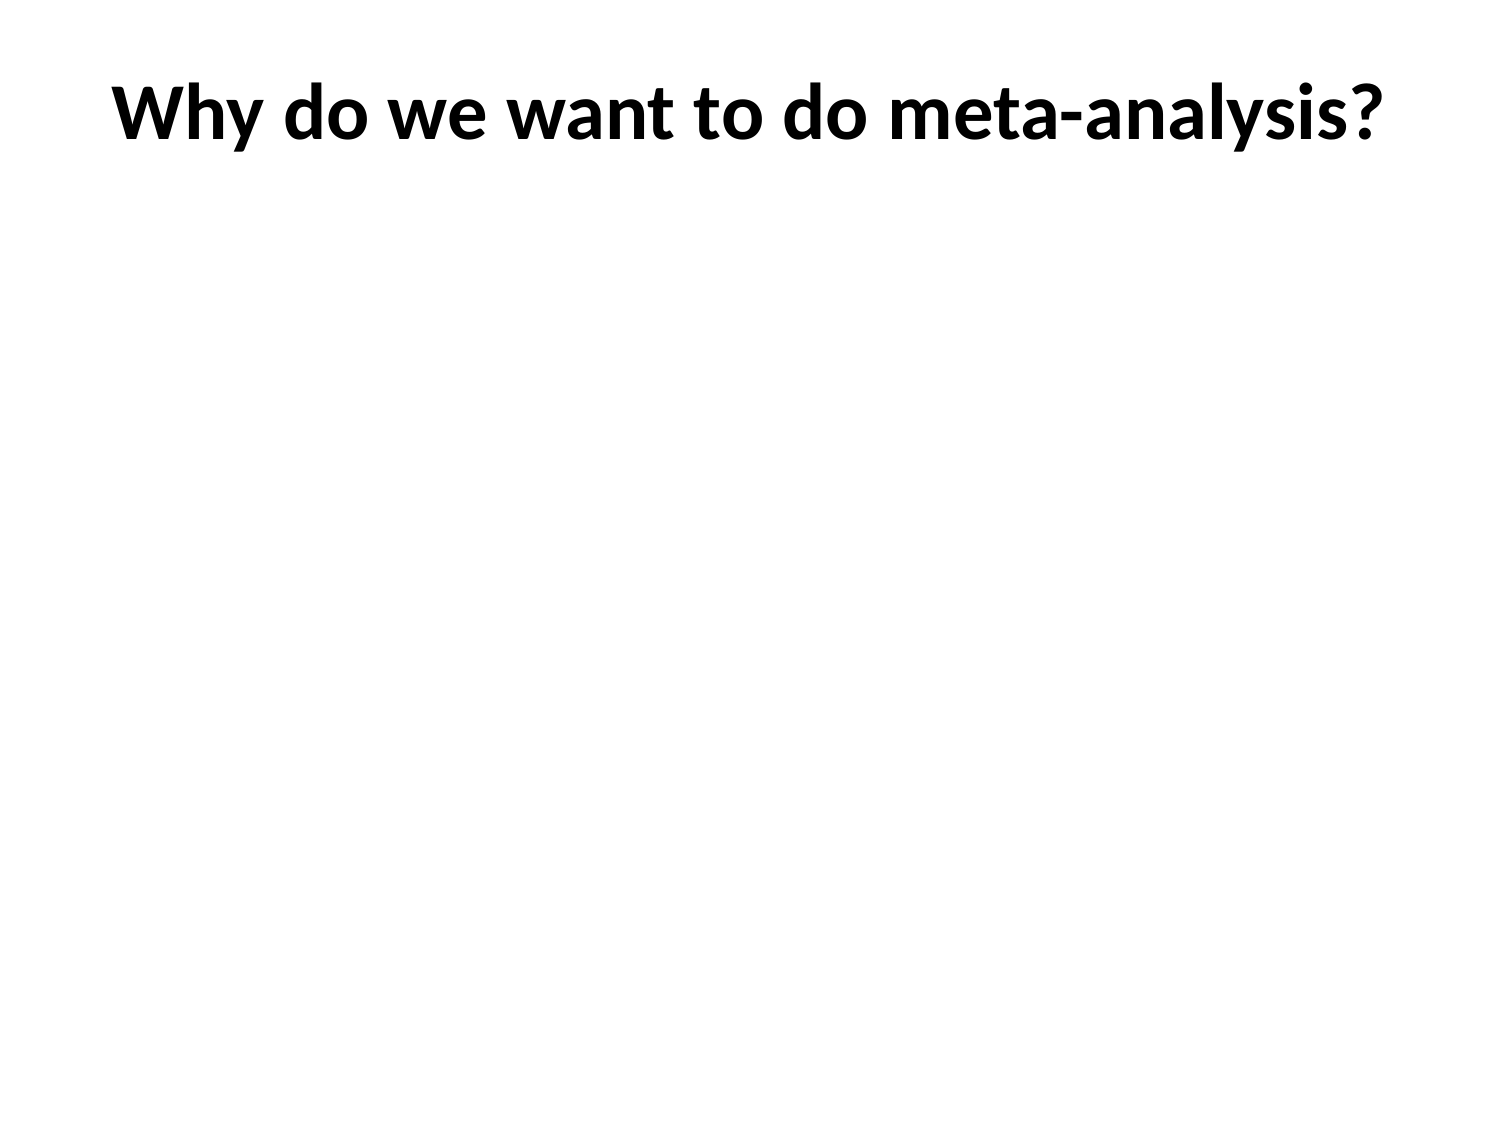

# Why do we want to do meta-analysis?